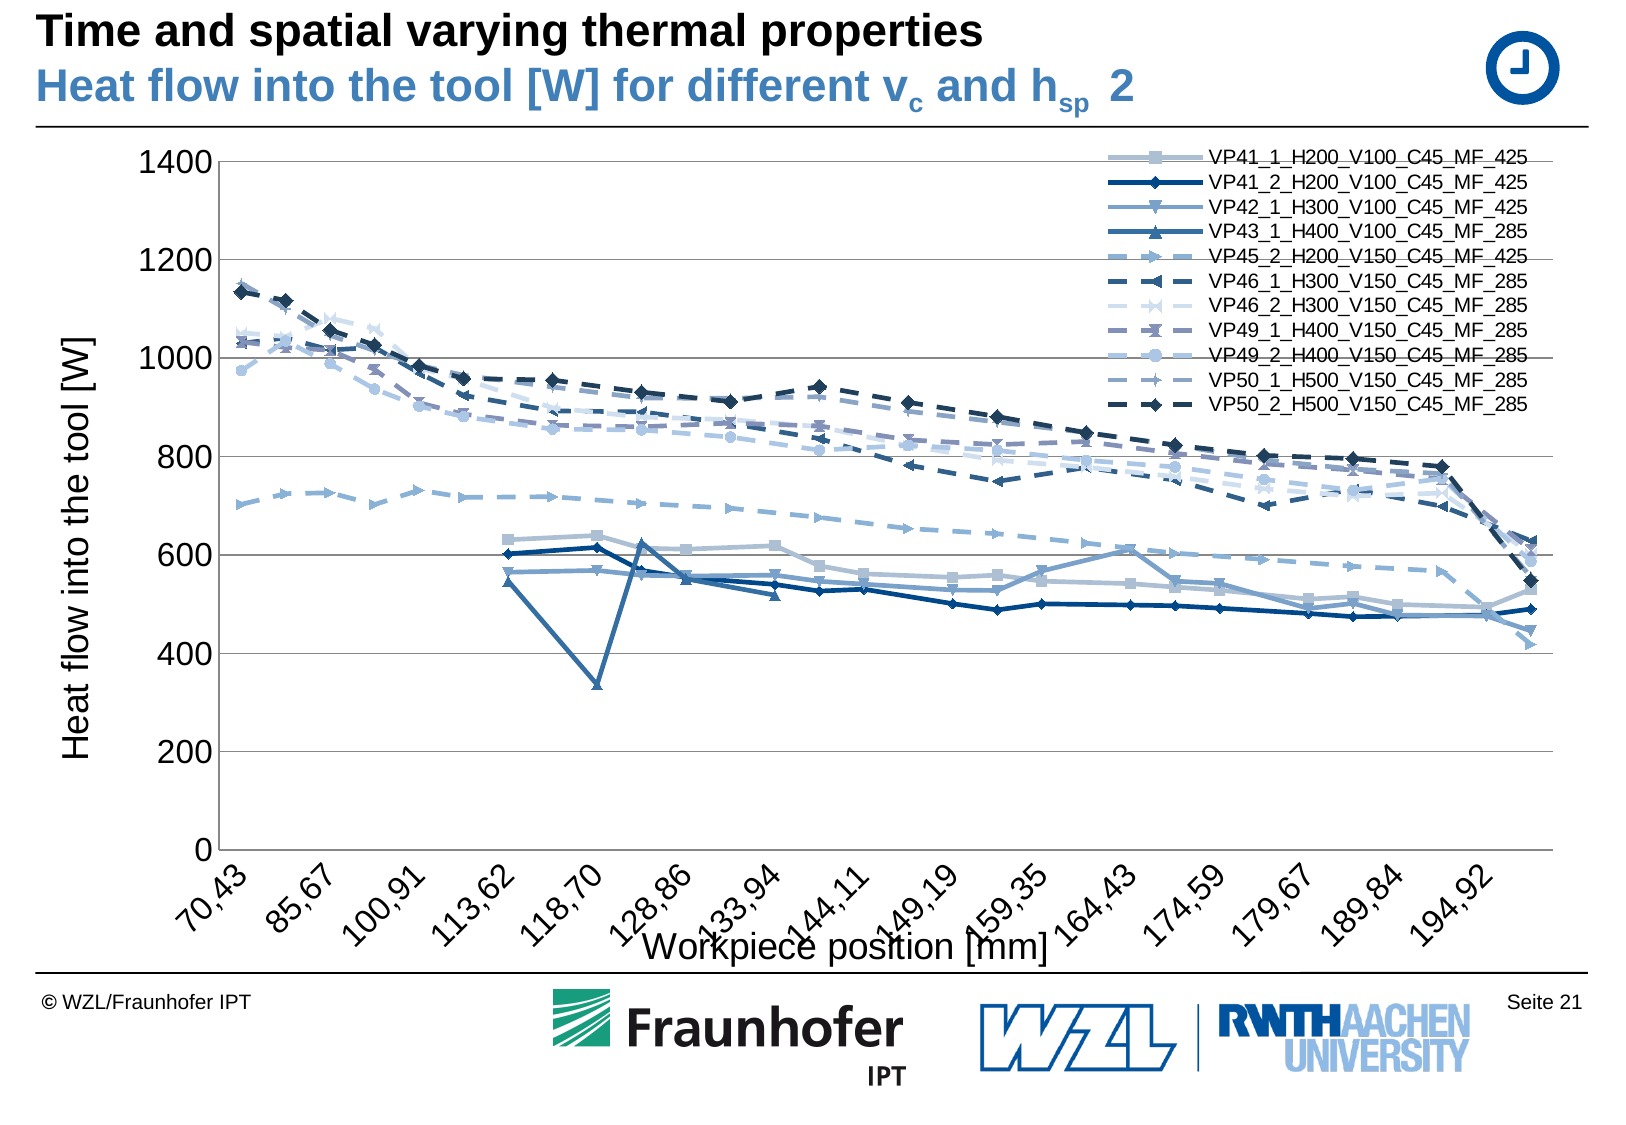

# Time and spatial varying thermal properties Heat flow into the tool [W] for different vc and hsp  2

### Chart

| Category | VP41_1_H200_V100_C45_MF_425 | VP41_2_H200_V100_C45_MF_425 | VP42_1_H300_V100_C45_MF_425 | VP43_1_H400_V100_C45_MF_285 | VP45_2_H200_V150_C45_MF_425 | VP46_1_H300_V150_C45_MF_285 | VP46_2_H300_V150_C45_MF_285 | VP49_1_H400_V150_C45_MF_285 | VP49_2_H400_V150_C45_MF_285 | VP50_1_H500_V150_C45_MF_285 | VP50_2_H500_V150_C45_MF_285 |
|---|---|---|---|---|---|---|---|---|---|---|---|
| 70,43 | None | None | None | None | 702.72477502604 | 1030.112560999993 | 1051.549687606251 | 1033.218669347085 | 974.2959710129401 | 1152.034176225921 | 1134.47628959878 |
| 78,05 | None | None | None | None | 724.554352302001 | 1041.134362996141 | 1043.79342881374 | 1021.491692814568 | 1034.733957796298 | 1099.966159672395 | 1117.389620404667 |
| 85,67 | None | None | None | None | 726.246497404531 | 1016.596538011593 | 1081.172806350725 | 1016.149615841772 | 988.438280711038 | 1046.08007009534 | 1057.029702527326 |
| 93,29 | None | None | None | None | 702.3922210190669 | 1021.816357964501 | 1060.087755263153 | 976.908264740651 | 937.1055681300651 | 1015.107146178594 | 1026.702734936889 |
| 100,91 | None | None | None | None | 731.68369711791 | 969.619776947682 | 979.291413256636 | 909.306815030018 | 902.200928869958 | 985.585205661691 | 984.8354738841571 |
| 108,54 | None | None | None | None | 716.909205606055 | 924.2655688770731 | 957.1254668213851 | 886.121716827562 | 880.8272819540009 | 964.998562344125 | 958.580242847287 |
| 113,62 | 630.7383639543581 | 602.1019748834949 | 564.750148833621 | 547.013836150192 | None | None | None | None | None | None | None |
| 116,16 | None | None | None | None | 718.2640644672371 | 892.7249198217489 | 899.026650029396 | 863.67863935798 | 855.6691983404099 | 941.3677202812187 | 955.391252915352 |
| 118,70 | 639.526964948537 | 615.3419188629779 | 568.40979554761 | 336.4551385071309 | None | None | None | None | None | None | None |
| 123,78 | 613.65314029859 | 568.478330464363 | 558.5991465715962 | 624.895645956761 | 704.6531186509051 | 890.757626098201 | 880.29309903232 | 860.3196632993938 | 854.154978967485 | 918.9016953940628 | 930.862324314565 |
| 128,86 | 611.632115836608 | 554.127934326588 | 556.8689061784349 | 551.3233117059639 | None | None | None | None | None | None | None |
| 131,40 | None | None | None | None | 694.8251391148569 | 867.1374802093201 | 874.941346462058 | 868.0137216444631 | 839.5339213854628 | 918.326055957162 | 911.4780489901972 |
| 133,94 | 618.695111706731 | 539.991571559658 | 558.885425367128 | 518.1473660075089 | None | None | None | None | None | None | None |
| 139,02 | 577.8200111098561 | 526.510394828664 | 546.4126988004848 | None | 676.2539942098322 | 836.3841871612431 | 860.814660133985 | 862.120635738826 | 812.8372245095628 | 921.5727302737432 | 942.392843605521 |
| 144,11 | 561.5336898653048 | 530.2351098137659 | 540.521287648522 | None | None | None | None | None | None | None | None |
| 146,65 | None | None | None | None | 653.489802890707 | 782.5403268404449 | 821.8785764651892 | 833.7532677995729 | 822.659020433687 | 891.981953956327 | 910.1050360613231 |
| 149,19 | 554.389990291742 | 500.7550511349931 | 528.627580587117 | None | None | None | None | None | None | None | None |
| 154,27 | 558.916951151866 | 488.2428195247701 | 527.614193572738 | None | 642.992922601164 | 749.462741260695 | 792.454573580114 | 824.182726705191 | 812.4341873291651 | 870.1249151338138 | 881.20641536086 |
| 159,35 | 546.615966975907 | 500.579069500206 | 567.246193618705 | None | None | None | None | None | None | None | None |
| 161,89 | None | None | None | None | 623.886782944725 | 777.722574678569 | 778.268301105012 | 830.4098082857248 | 792.262912562672 | 848.7688594451131 | 848.398891455796 |
| 164,43 | 541.512988527875 | 498.133608468851 | 611.375280473263 | None | None | None | None | None | None | None | None |
| 169,51 | 534.4576963076839 | 496.645902528752 | 546.617373420522 | None | 603.5658283565231 | 751.992428096632 | 758.9629170338959 | 806.4759269649788 | 778.811762269861 | 823.3229537719178 | 823.187132283407 |
| 174,59 | 528.4081962849349 | 491.6364164577089 | 541.9426582204059 | None | None | None | None | None | None | None | None |
| 177,13 | None | None | None | None | 590.843860599988 | 700.2990111214141 | 734.5505110797741 | 785.1121153434449 | 753.3403228850437 | 793.0763787646532 | 802.1760695887231 |
| 179,67 | 510.189783969368 | 481.046533628081 | 491.1245199236949 | None | None | None | None | None | None | None | None |
| 184,76 | 515.0817189002901 | 474.370072049749 | 501.4690139454829 | None | 576.740728344251 | 733.3886293166161 | 719.40850394631 | 772.47219559436 | 731.527091152858 | 774.504878517022 | 795.74544938924 |
| 189,84 | 499.3091792198849 | 475.41437411038 | 477.8015992029129 | None | None | None | None | None | None | None | None |
| 192,38 | None | None | None | None | 566.9825528079318 | 698.8831305027952 | 725.878433844219 | 754.215971770639 | 755.380200017453 | 765.238593211516 | 779.543765552707 |
| 194,92 | 493.68219048944 | 477.922570227401 | 475.725967122776 | None | None | None | None | None | None | None | None |
| 200,00 | 529.9882564214779 | 490.146543225208 | 445.547374649681 | None | 417.9774374222019 | 628.8685633094149 | 603.003364280647 | 609.742708065366 | 586.424350656187 | 555.4084421559179 | 548.477305867366 |